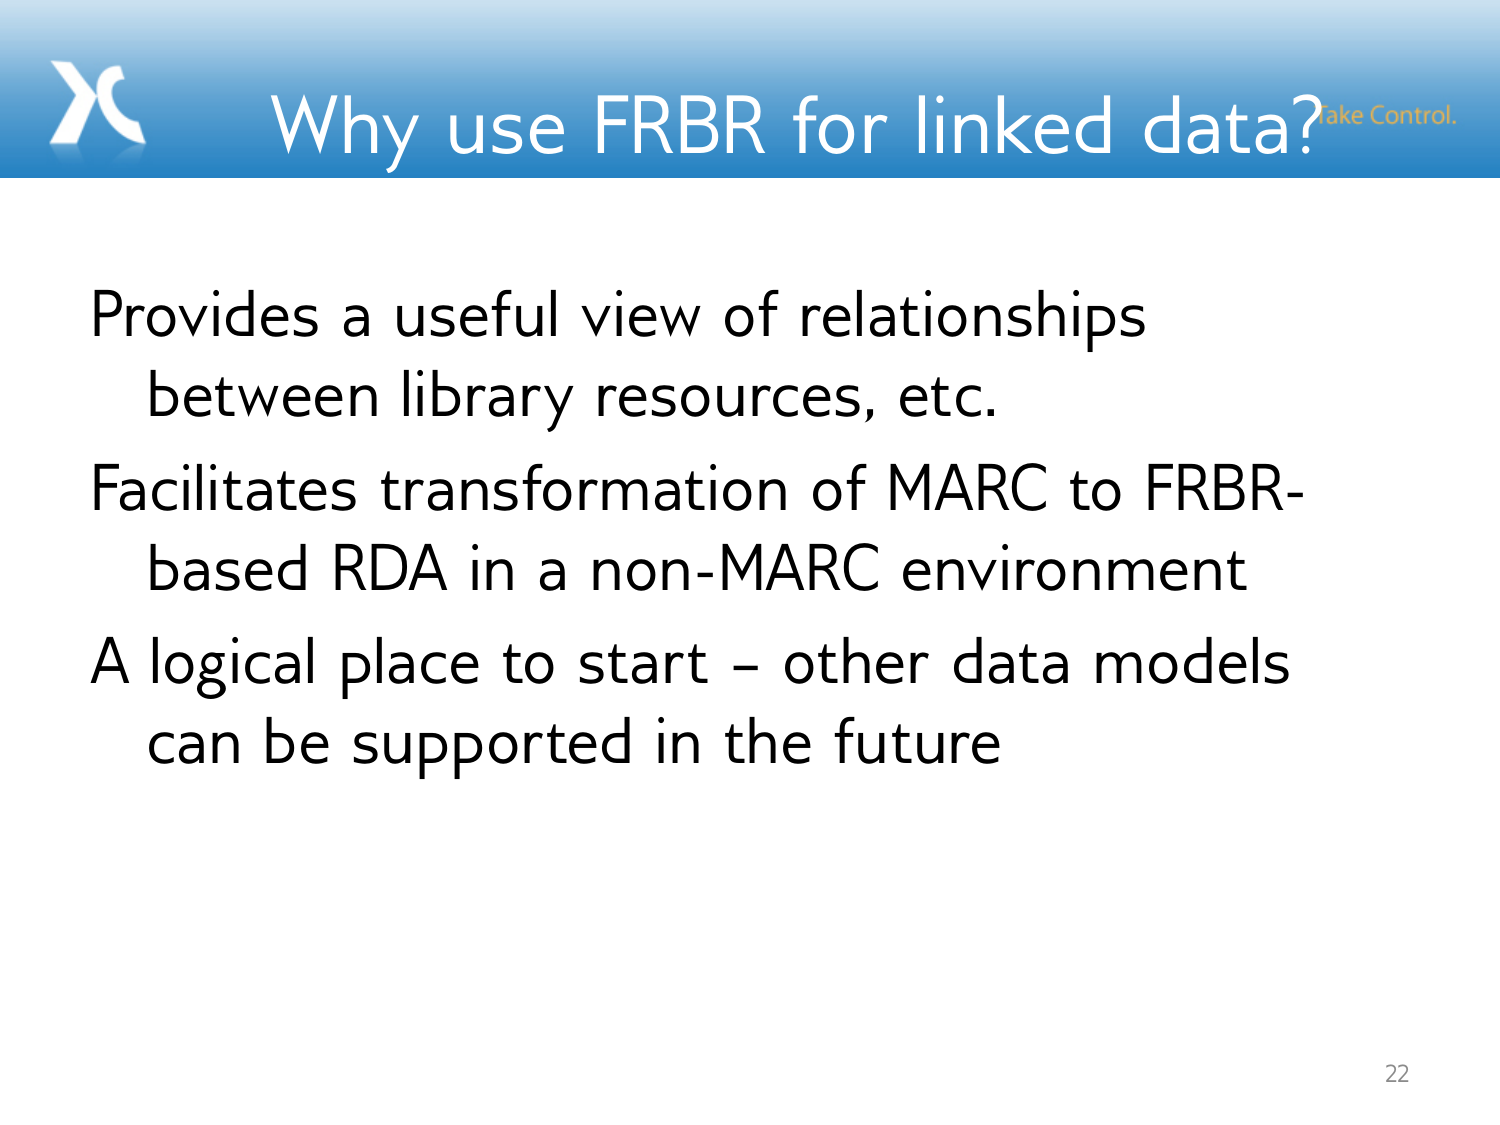

# Why use FRBR for linked data?
Provides a useful view of relationships between library resources, etc.
Facilitates transformation of MARC to FRBR-based RDA in a non-MARC environment
A logical place to start – other data models can be supported in the future
22